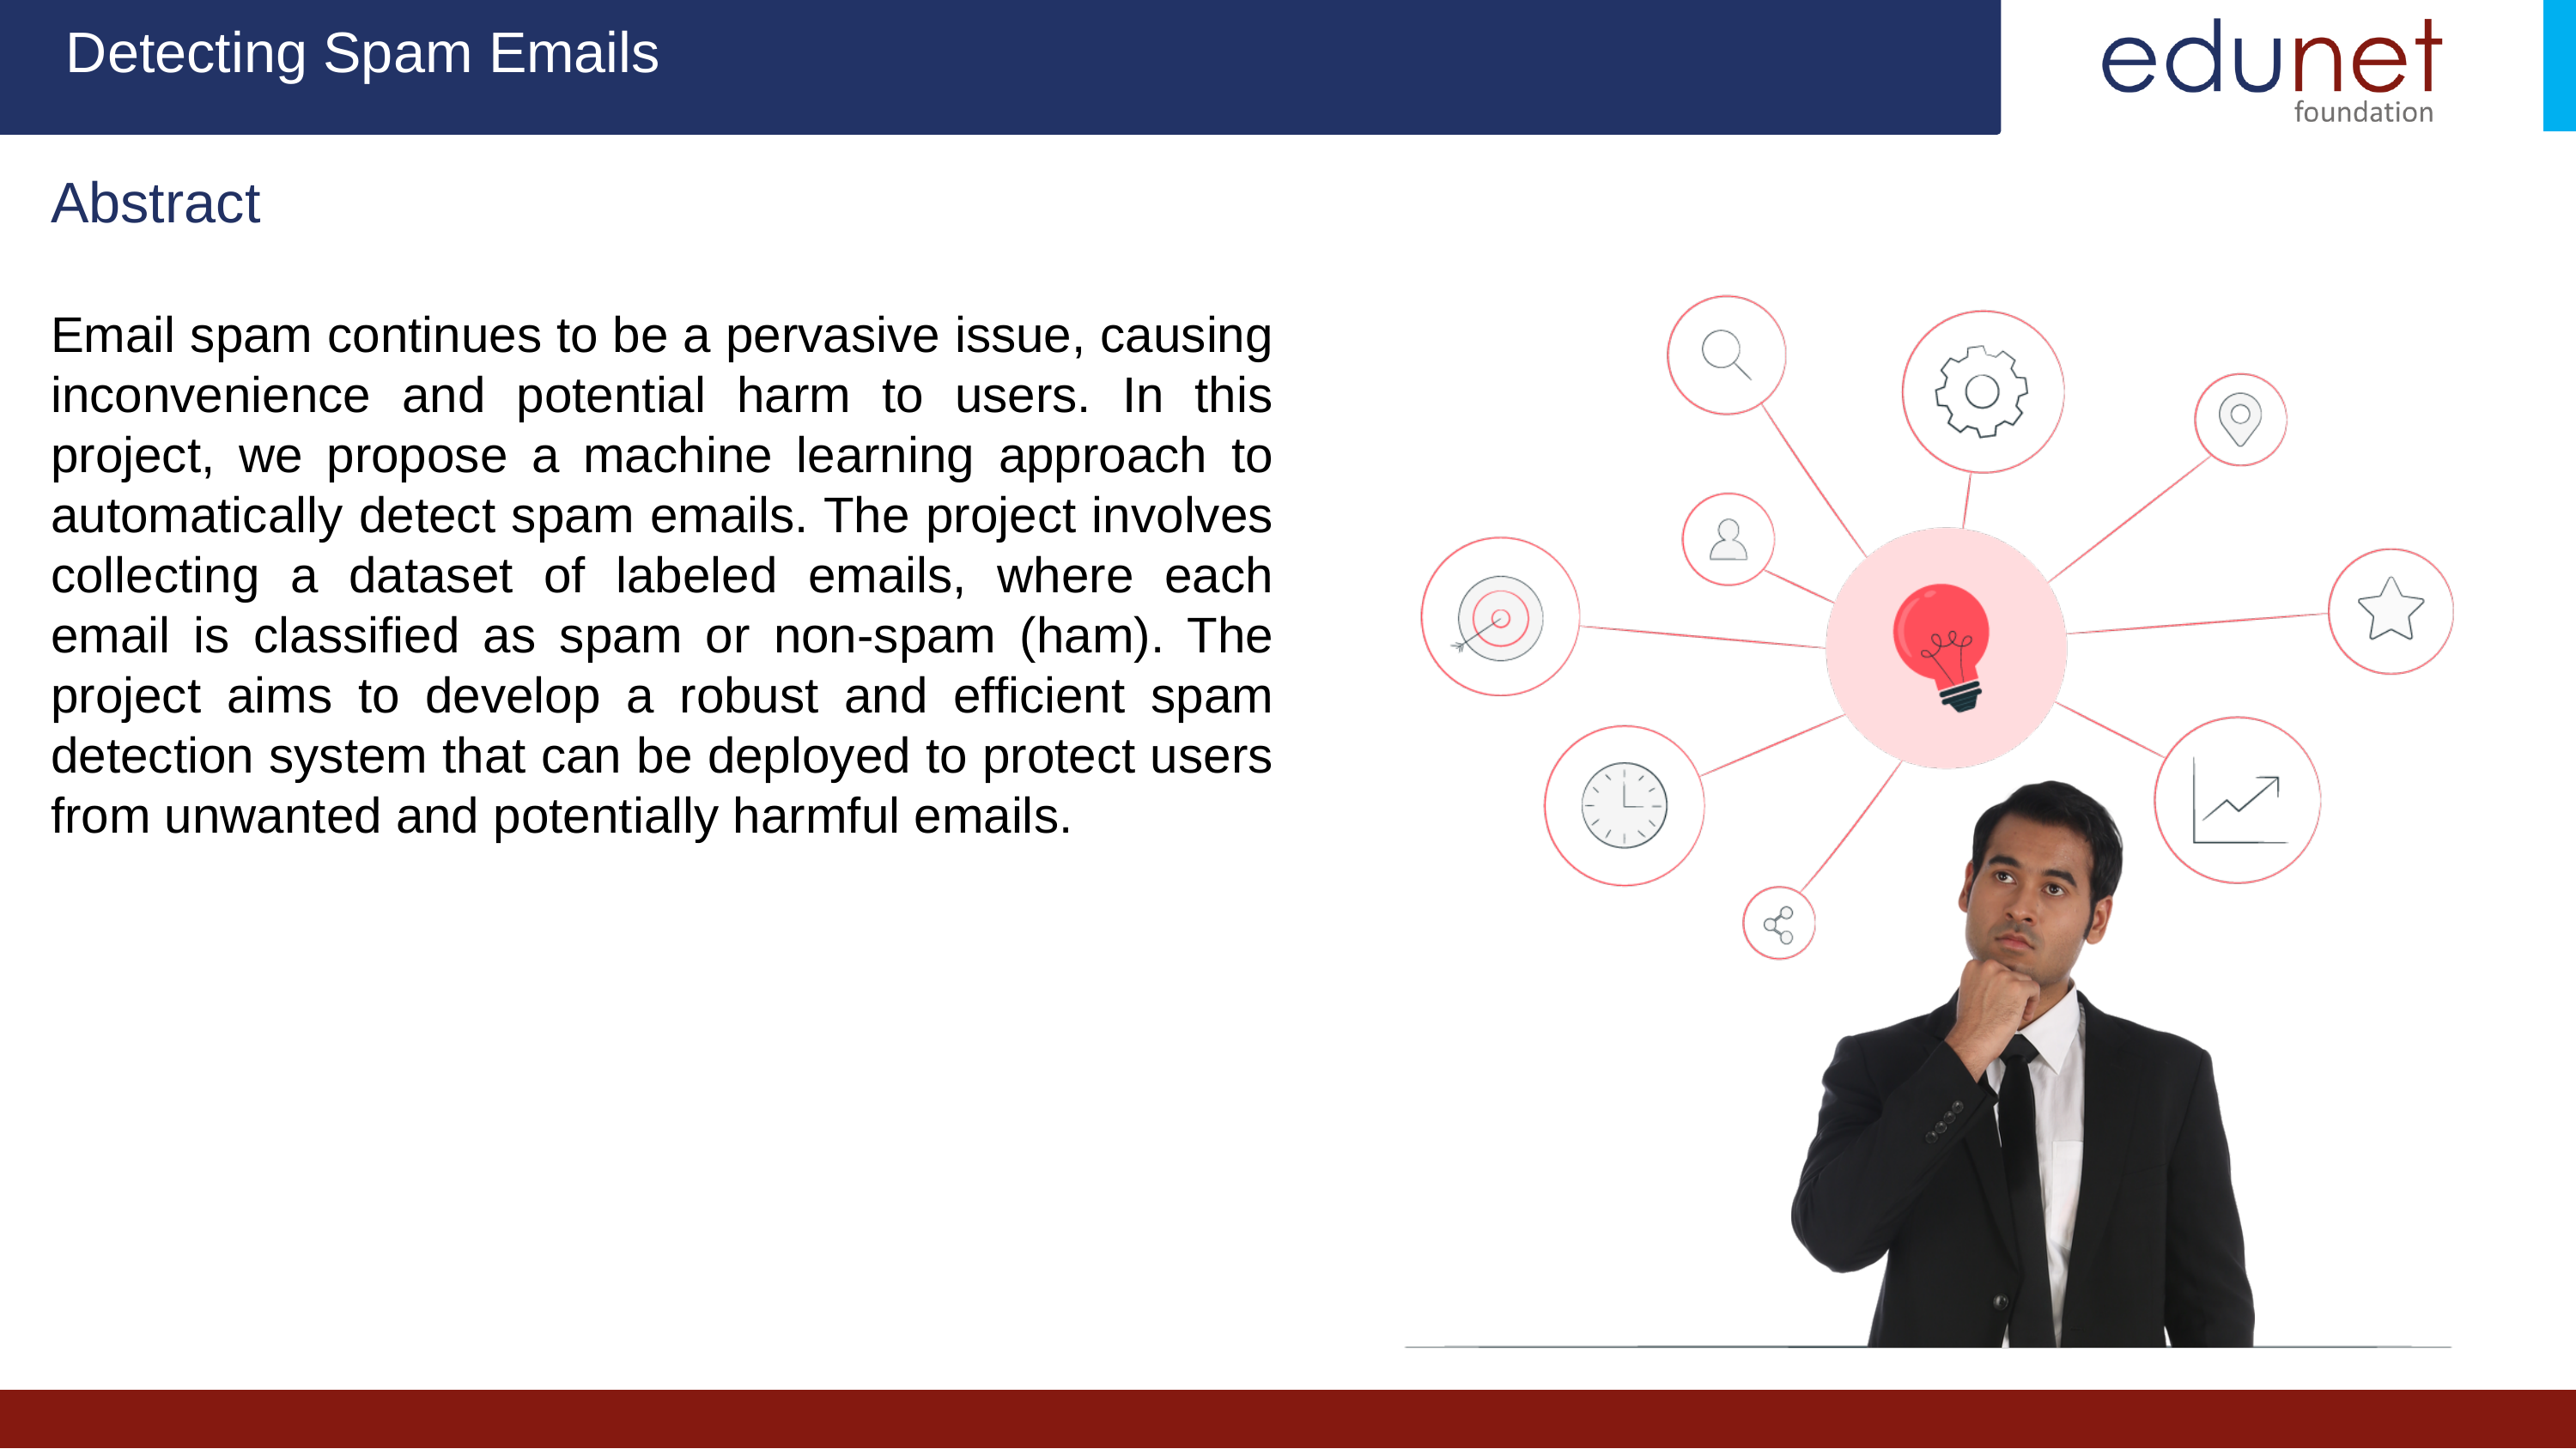

Detecting Spam Emails
Abstract

Email spam continues to be a pervasive issue, causing inconvenience and potential harm to users. In this project, we propose a machine learning approach to automatically detect spam emails. The project involves collecting a dataset of labeled emails, where each email is classified as spam or non-spam (ham). The project aims to develop a robust and efficient spam detection system that can be deployed to protect users from unwanted and potentially harmful emails.